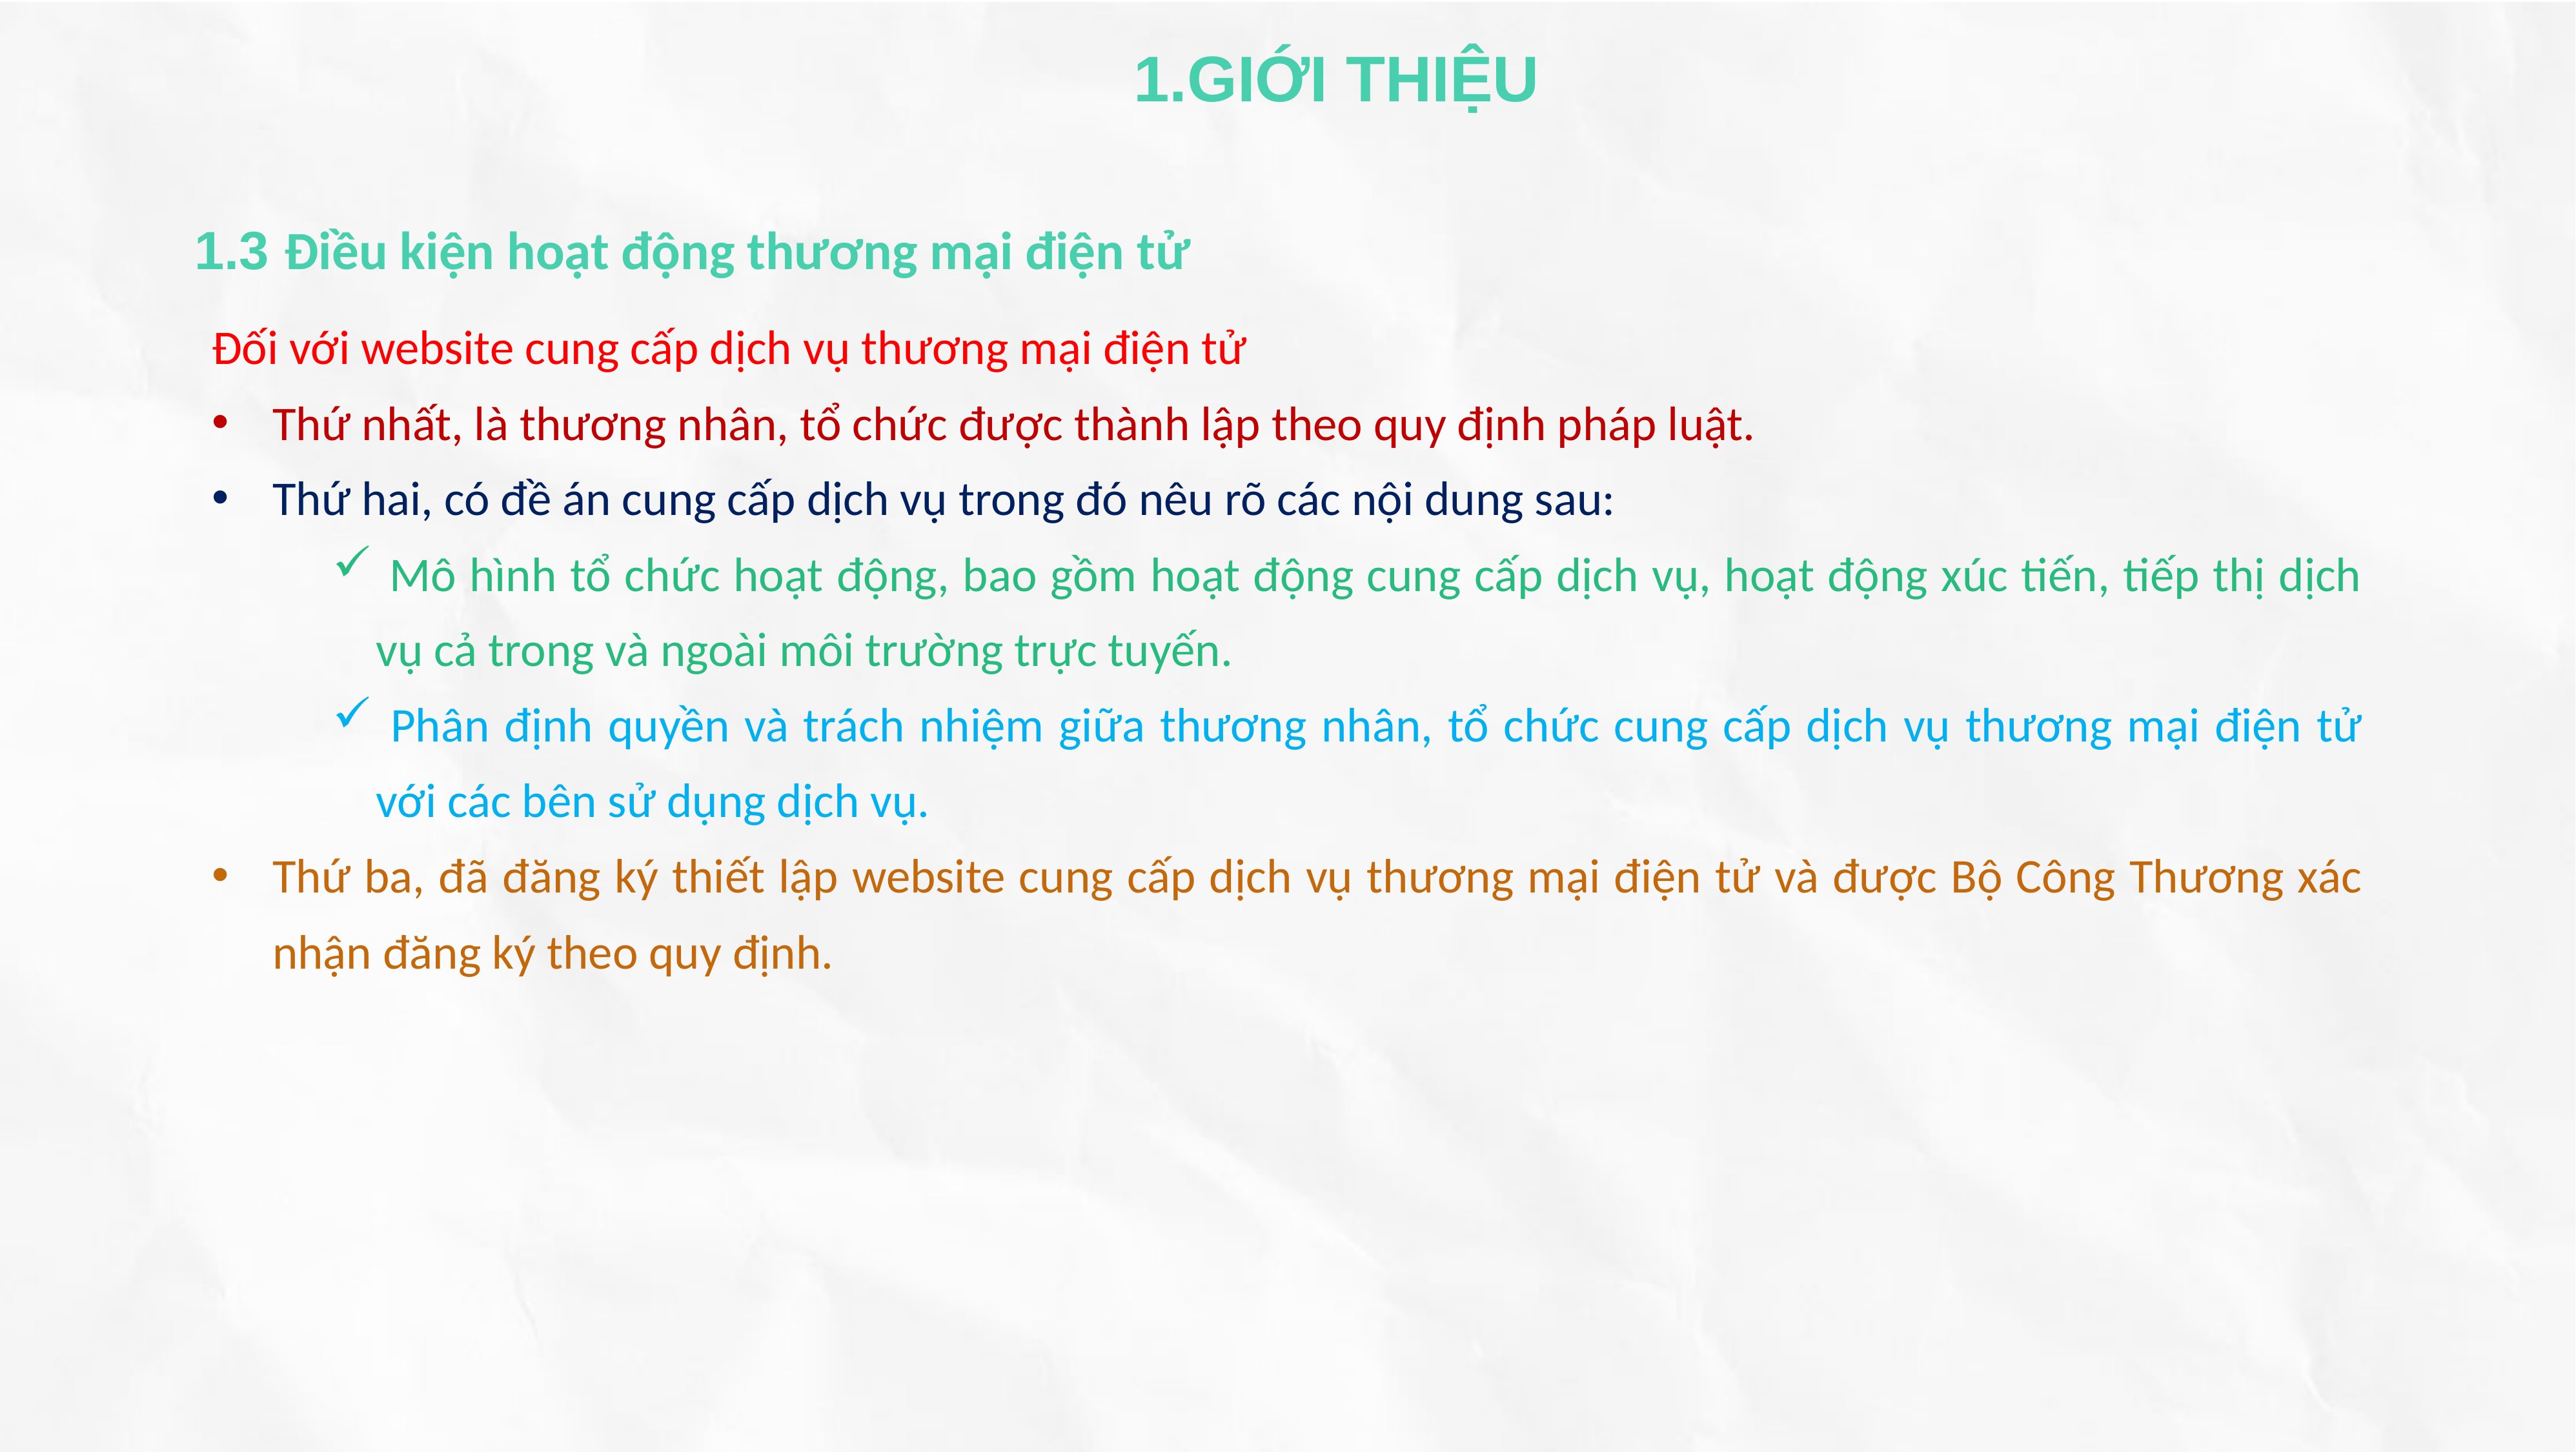

1.GIỚI THIỆU
1.3 Điều kiện hoạt động thương mại điện tử
Đối với website cung cấp dịch vụ thương mại điện tử
Thứ nhất, là thương nhân, tổ chức được thành lập theo quy định pháp luật.
Thứ hai, có đề án cung cấp dịch vụ trong đó nêu rõ các nội dung sau:
 Mô hình tổ chức hoạt động, bao gồm hoạt động cung cấp dịch vụ, hoạt động xúc tiến, tiếp thị dịch vụ cả trong và ngoài môi trường trực tuyến.
 Phân định quyền và trách nhiệm giữa thương nhân, tổ chức cung cấp dịch vụ thương mại điện tử với các bên sử dụng dịch vụ.
Thứ ba, đã đăng ký thiết lập website cung cấp dịch vụ thương mại điện tử và được Bộ Công Thương xác nhận đăng ký theo quy định.